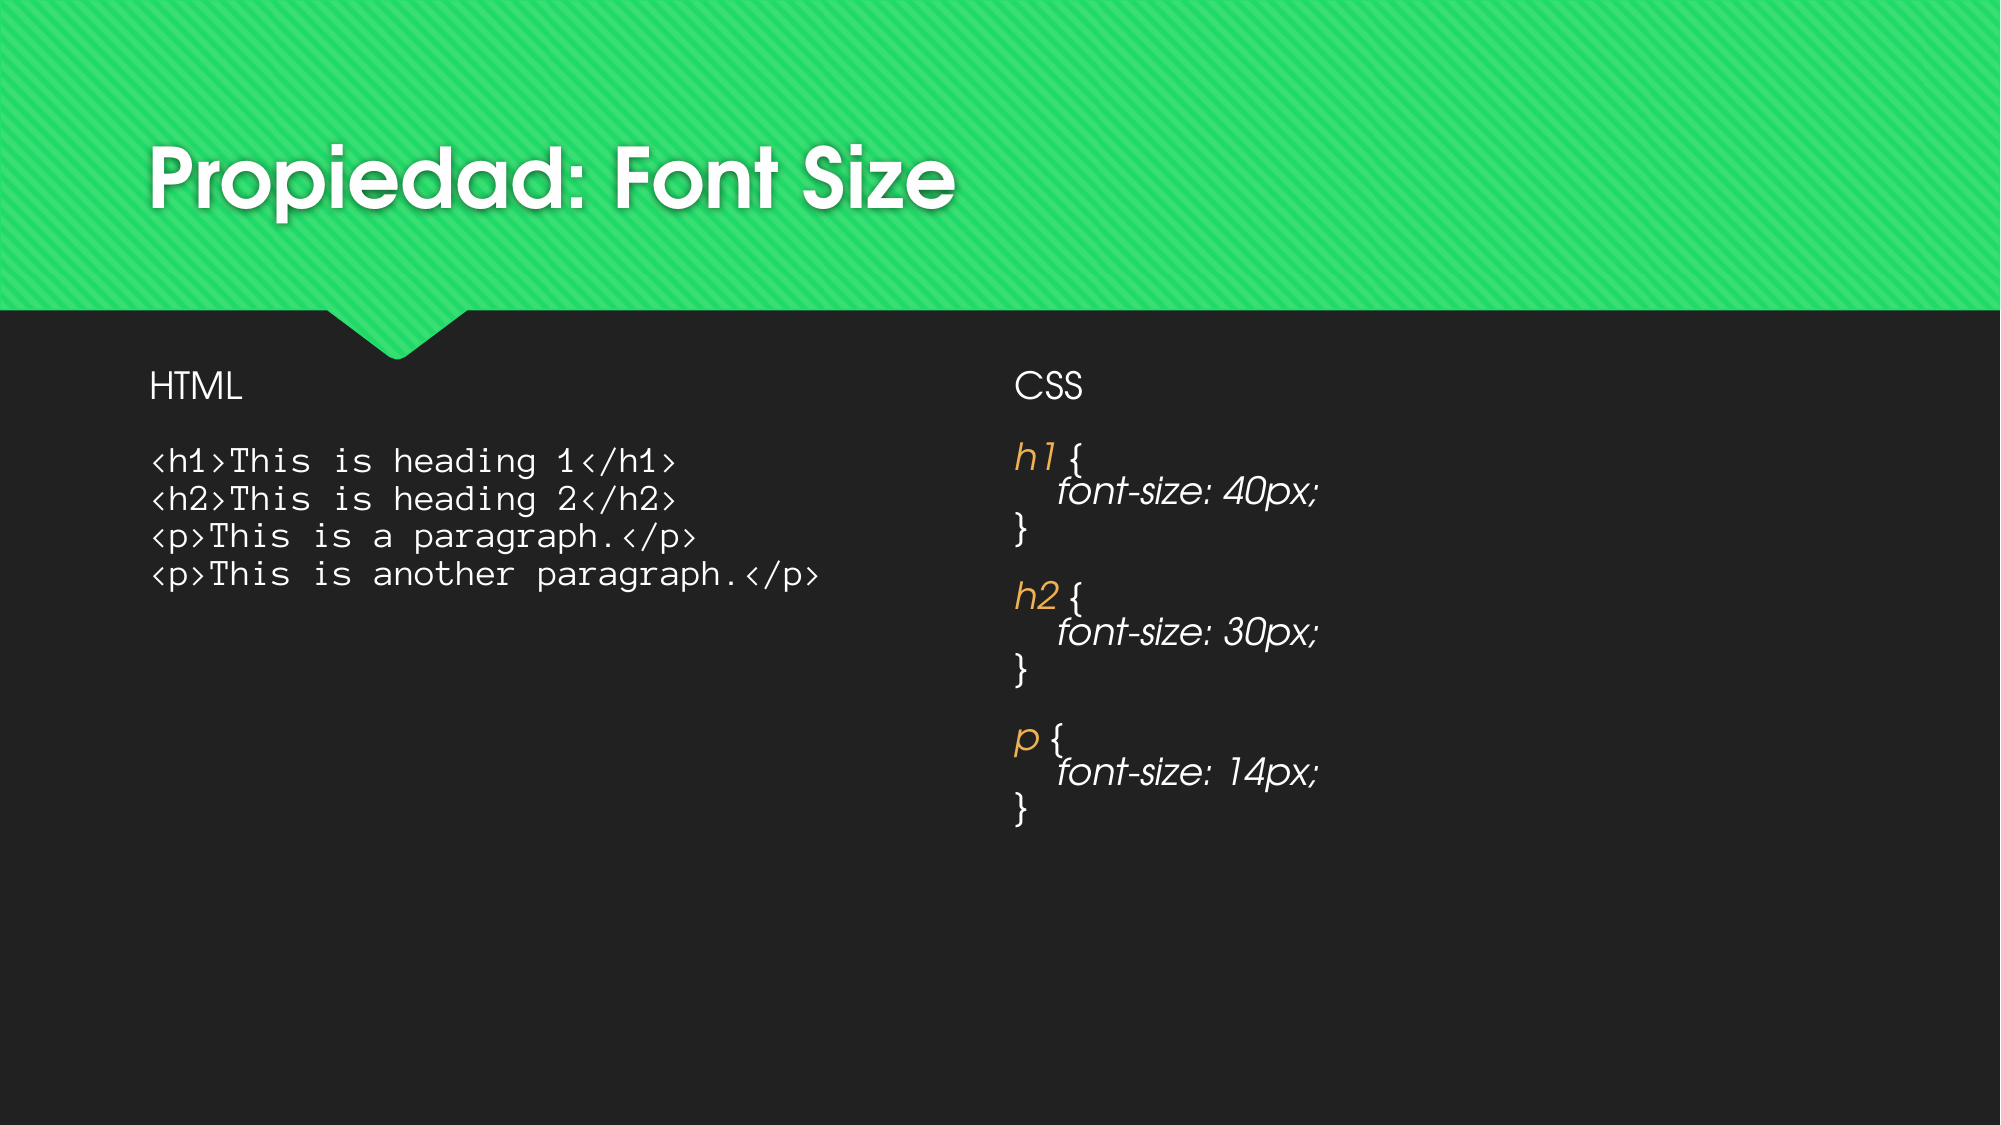

# Propiedad: Font Size
| HTML <h1>This is heading 1</h1> <h2>This is heading 2</h2> <p>This is a paragraph.</p> <p>This is another paragraph.</p> | CSS h1 { font-size: 40px; } h2 { font-size: 30px; } p { font-size: 14px; } |
| --- | --- |